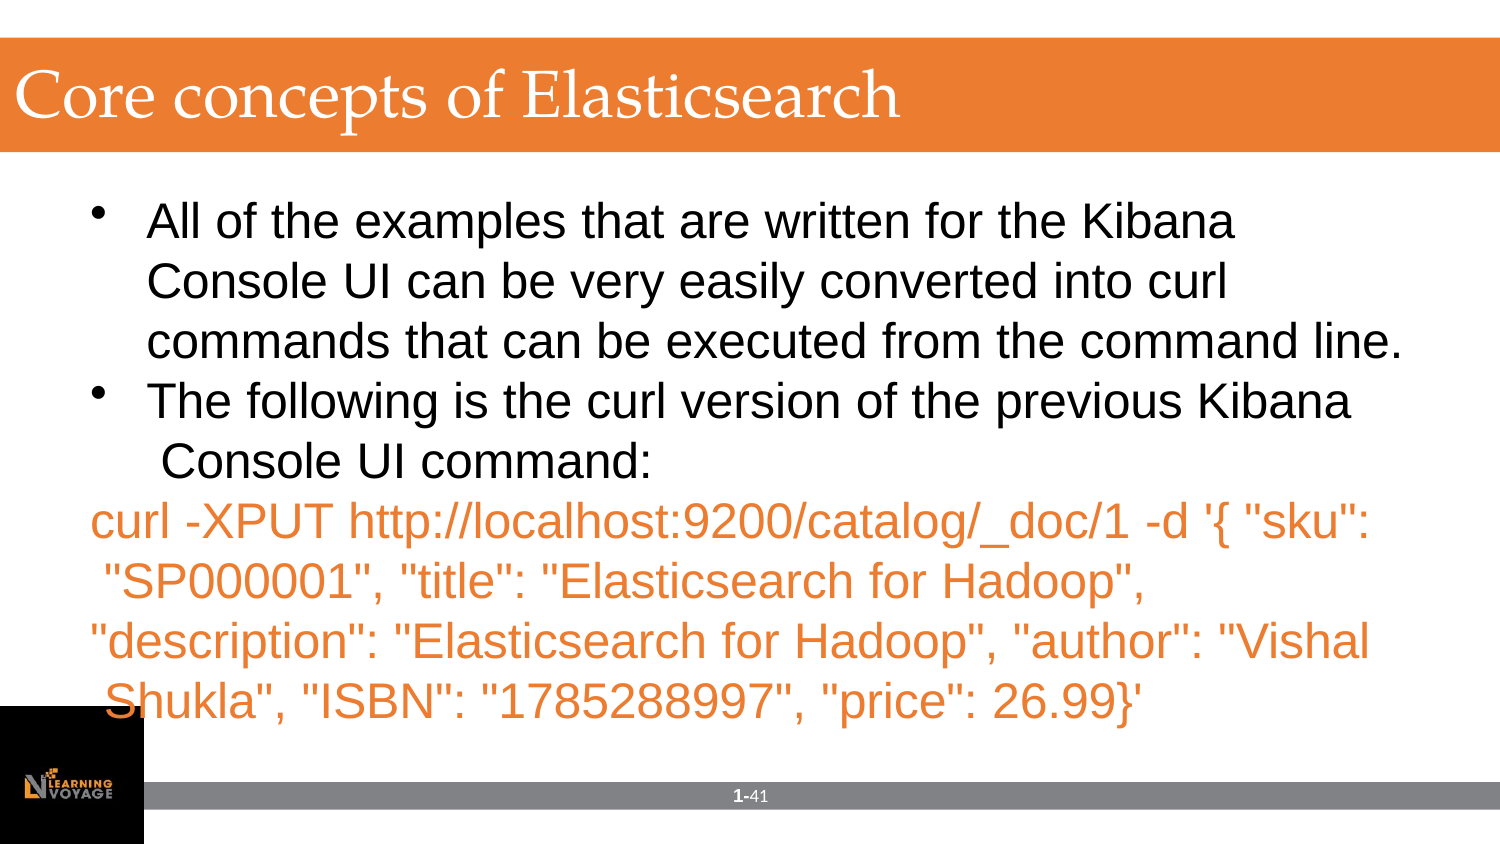

# Core concepts of Elasticsearch
All of the examples that are written for the Kibana  Console UI can be very easily converted into curl  commands that can be executed from the command line.
The following is the curl version of the previous Kibana  Console UI command:
curl -XPUT http://localhost:9200/catalog/_doc/1 -d '{ "sku":  "SP000001", "title": "Elasticsearch for Hadoop",  "description": "Elasticsearch for Hadoop", "author": "Vishal  Shukla", "ISBN": "1785288997", "price": 26.99}'
1-41